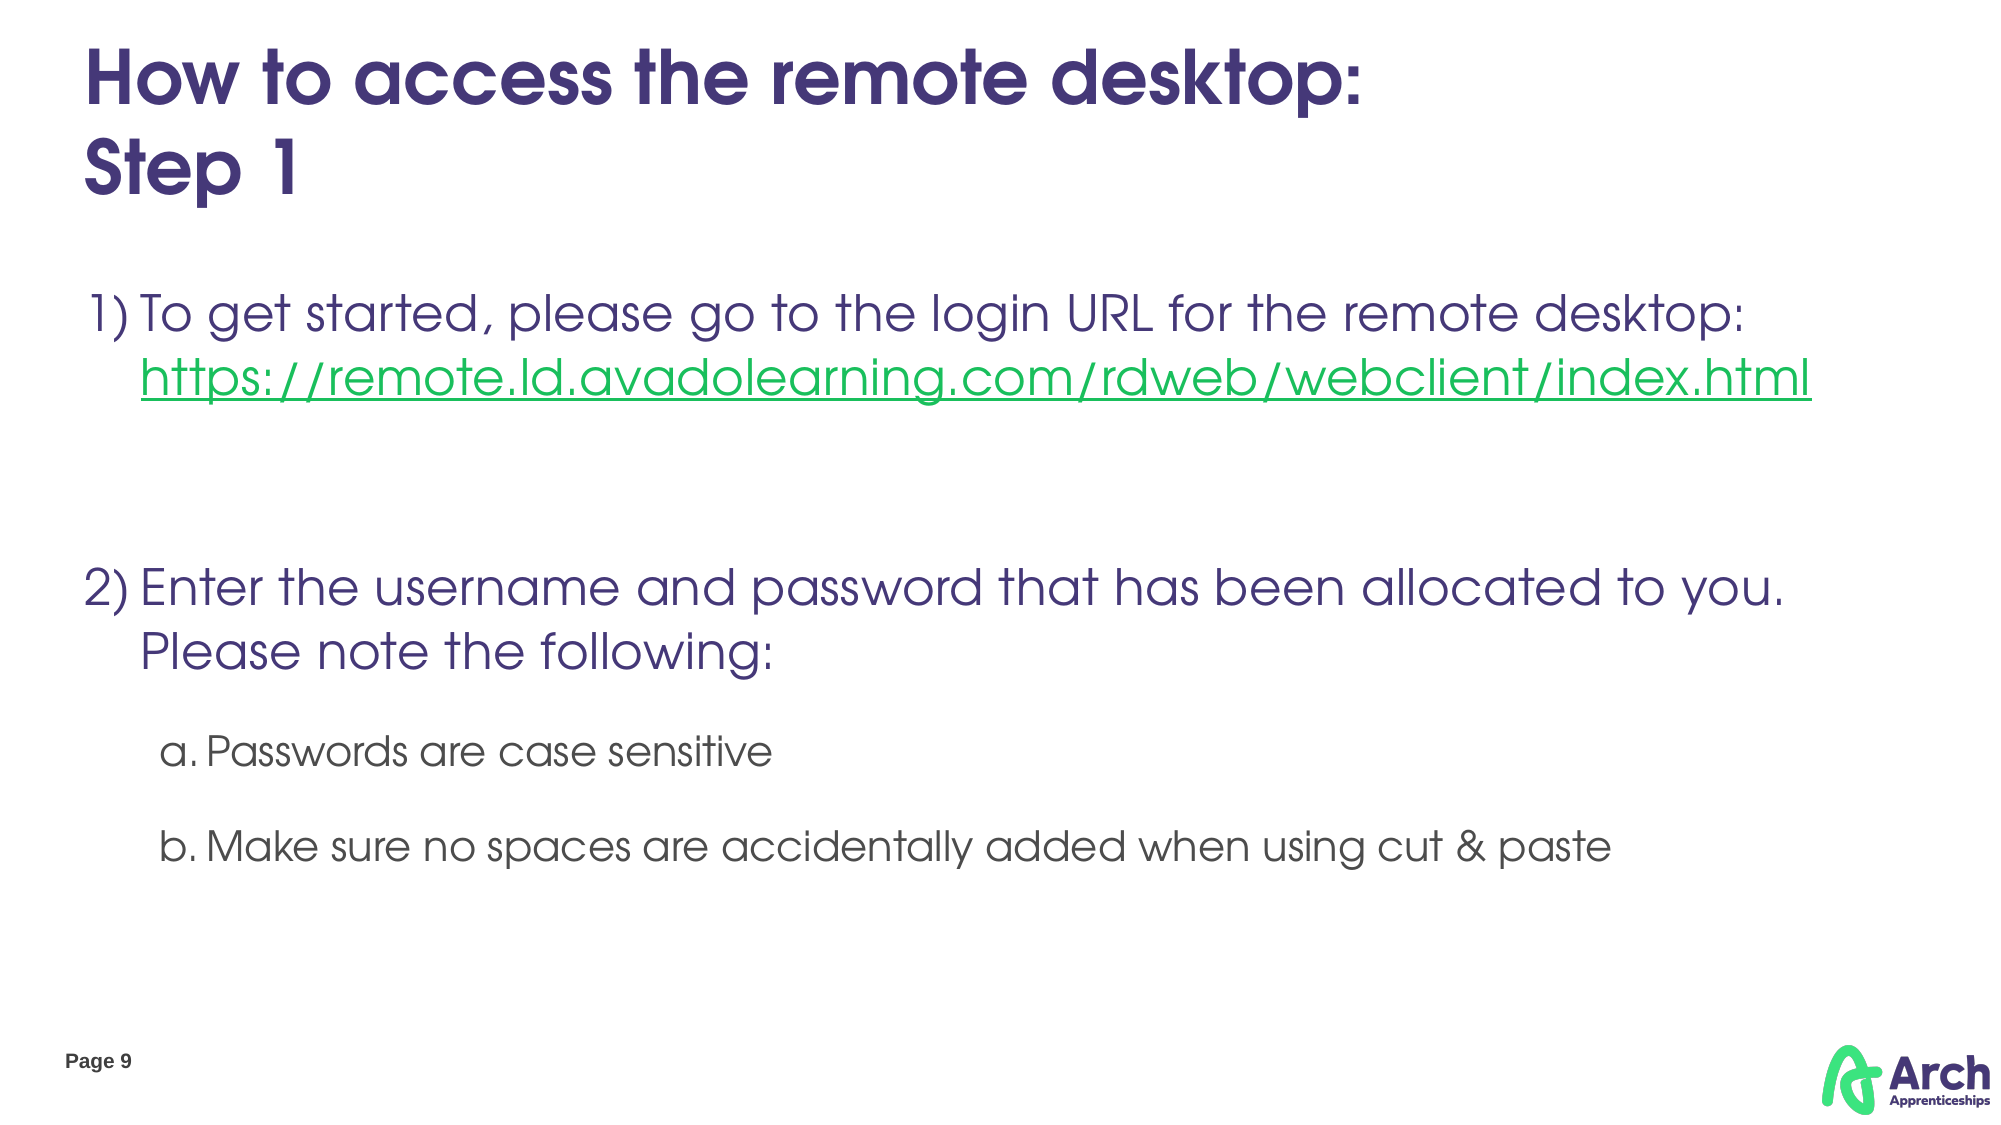

# How to access the remote desktop:​ Step 1
To get started, please go to the login URL for the remote desktop: https://remote.ld.avadolearning.com/rdweb/webclient/index.html

Enter the username and password that has been allocated to you. Please note the following:
Passwords are case sensitive
Make sure no spaces are accidentally added when using cut & paste